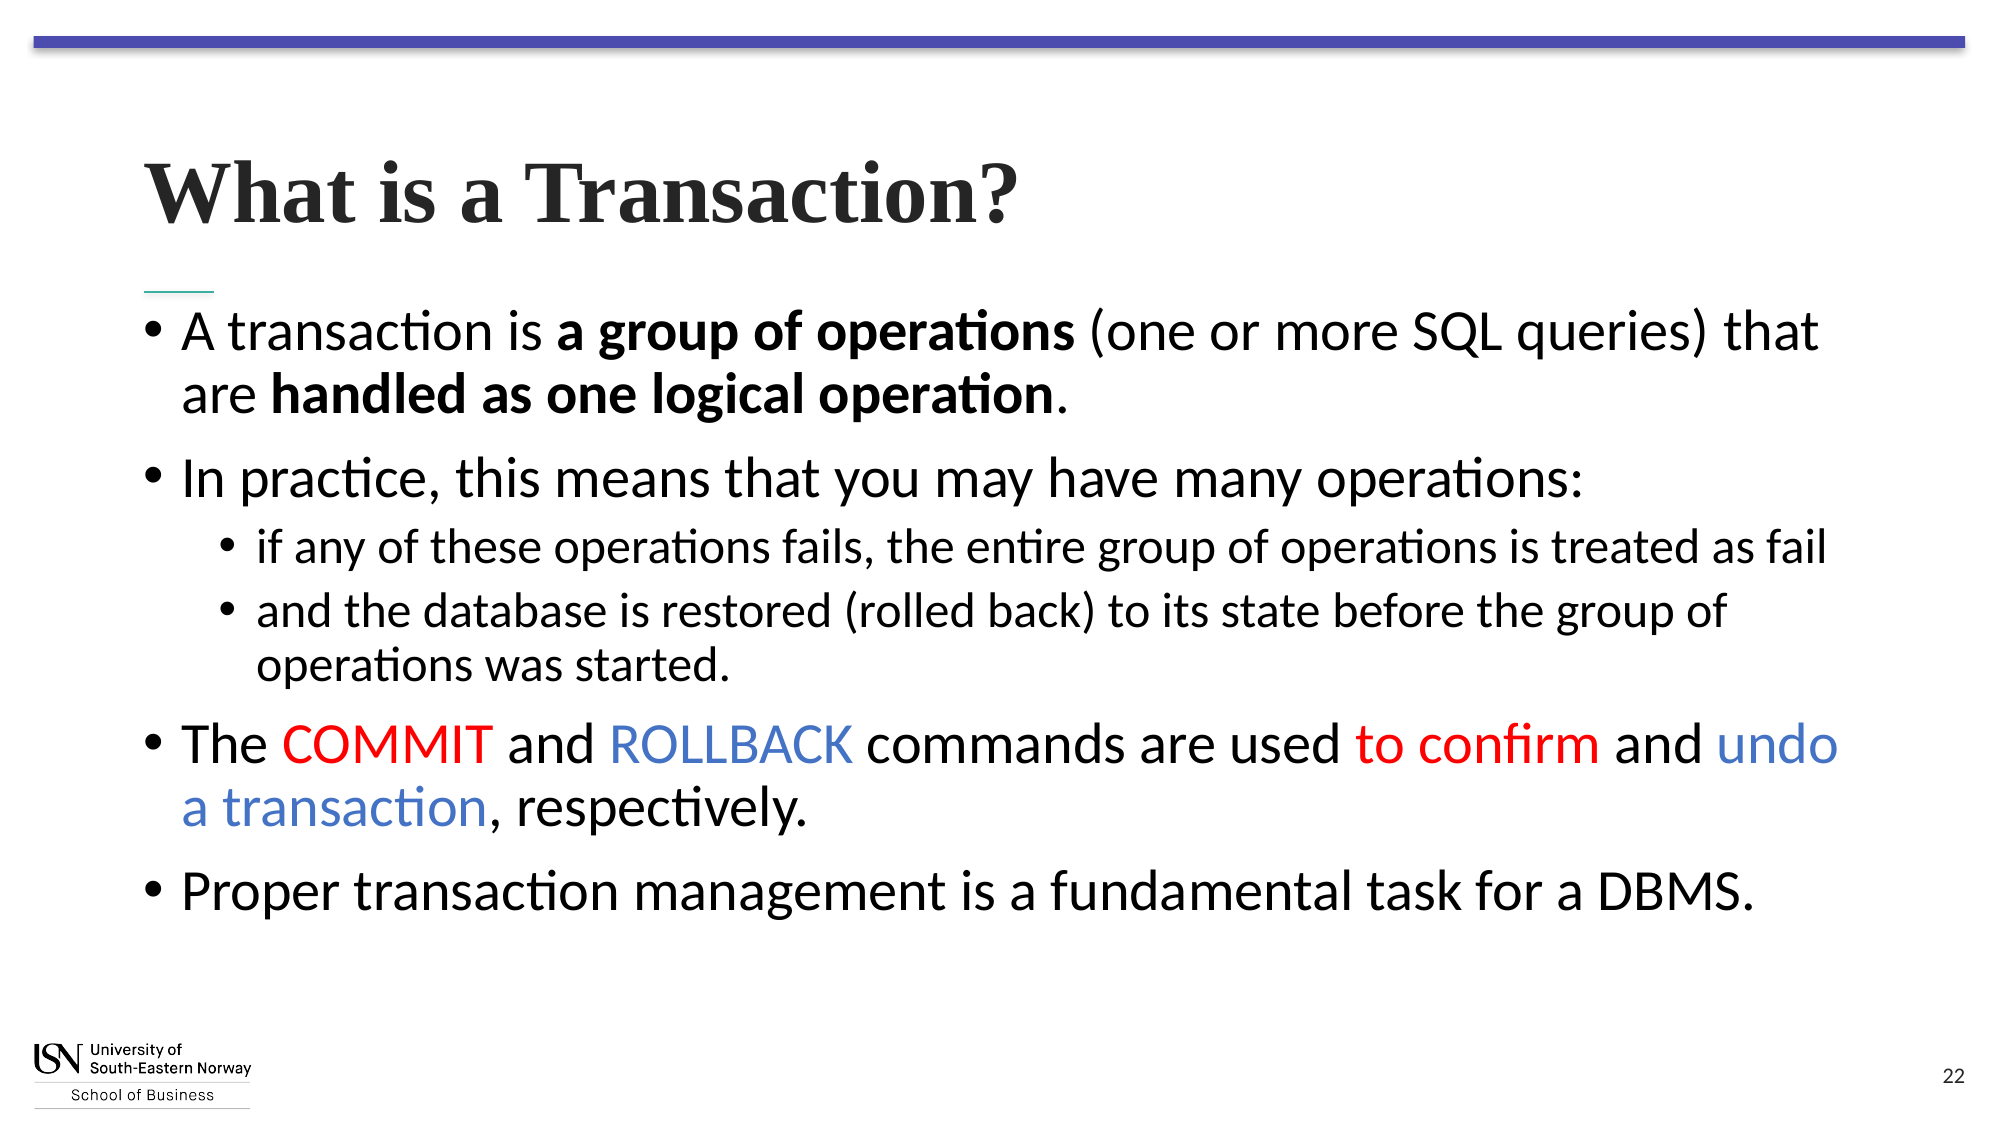

# What is a Transaction?
A transaction is a group of operations (one or more SQL queries) that are handled as one logical operation.
In practice, this means that you may have many operations:
if any of these operations fails, the entire group of operations is treated as fail
and the database is restored (rolled back) to its state before the group of operations was started.
The COMMIT and ROLLBACK commands are used to confirm and undo a transaction, respectively.
Proper transaction management is a fundamental task for a DBMS.
22